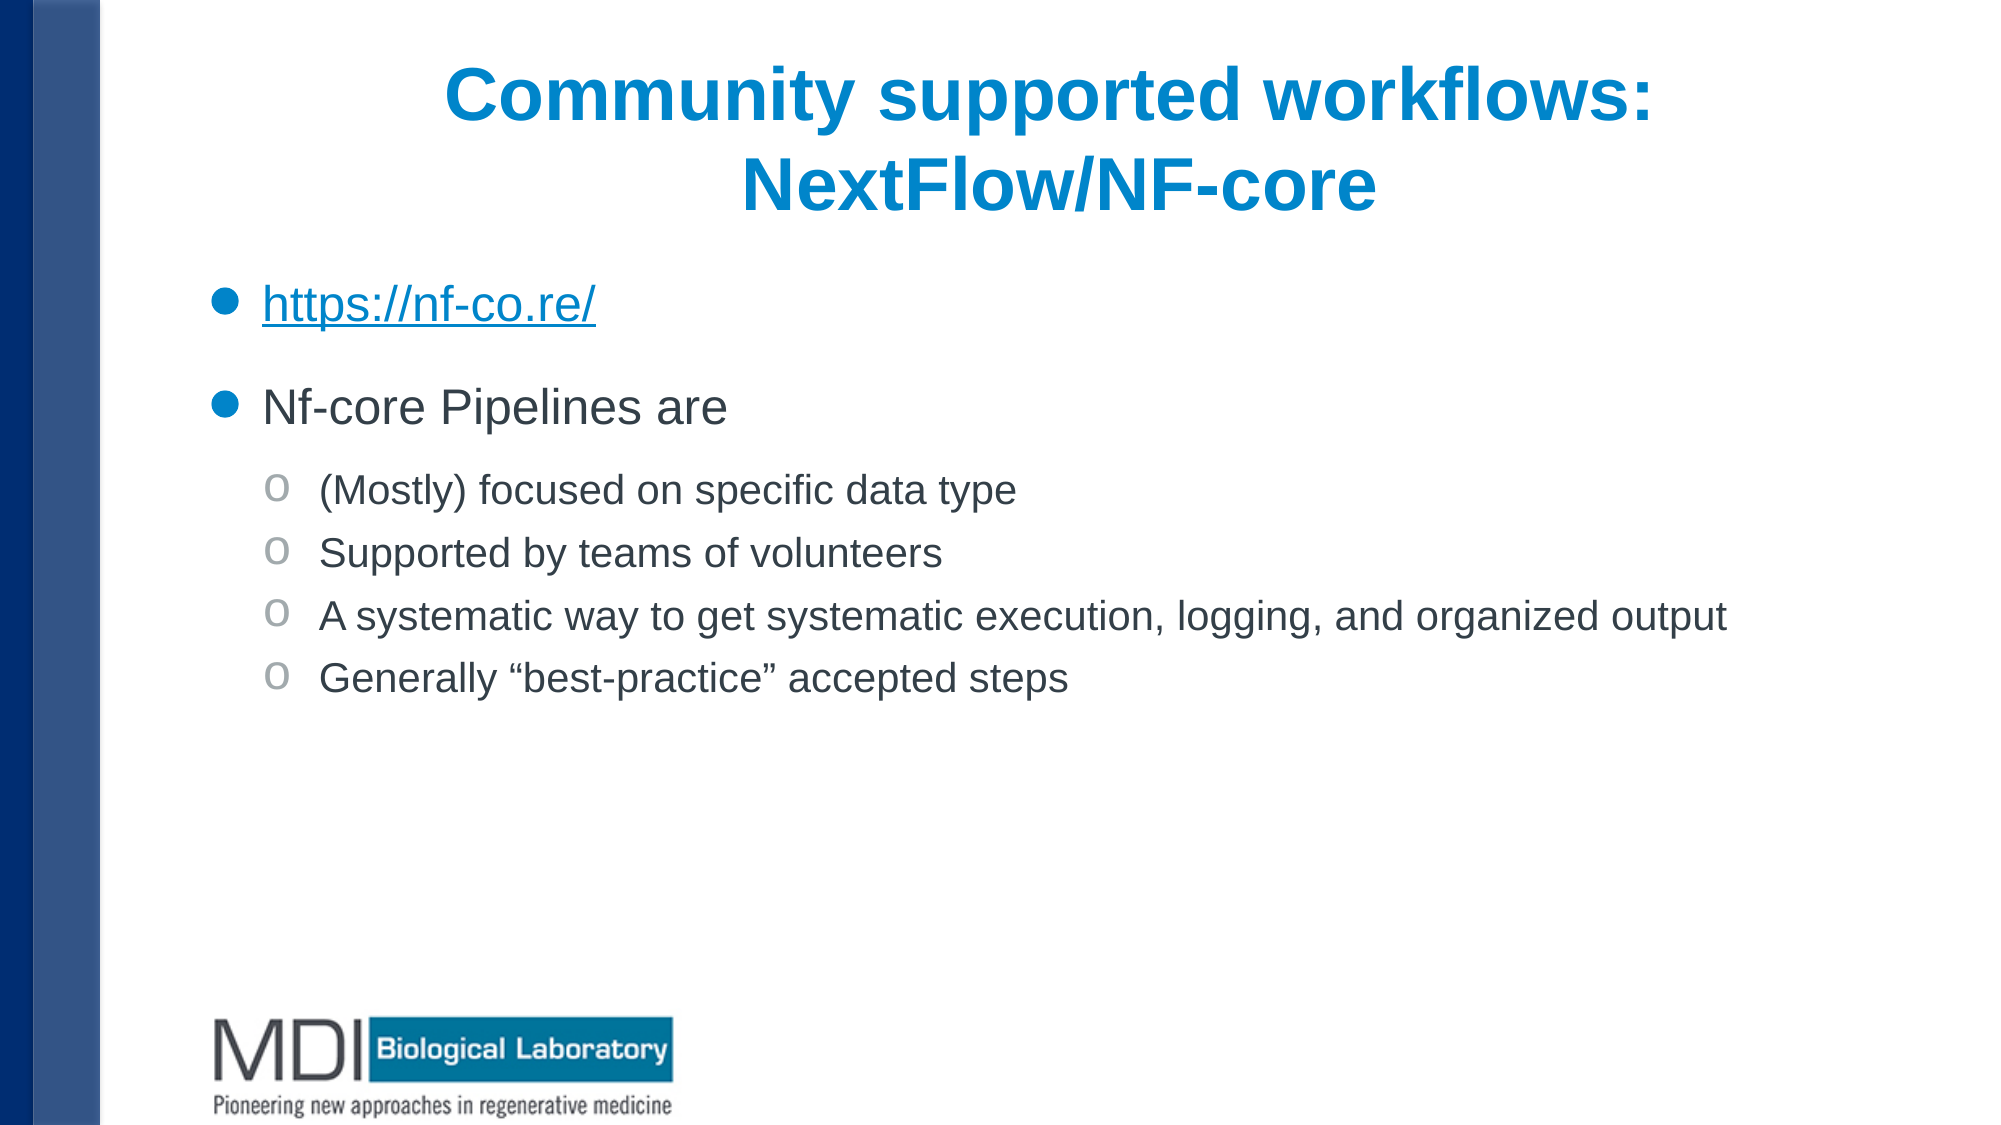

# Community supported workflows:  NextFlow/NF-core
https://nf-co.re/
Nf-core Pipelines are
(Mostly) focused on specific data type
Supported by teams of volunteers
A systematic way to get systematic execution, logging, and organized output
Generally “best-practice” accepted steps